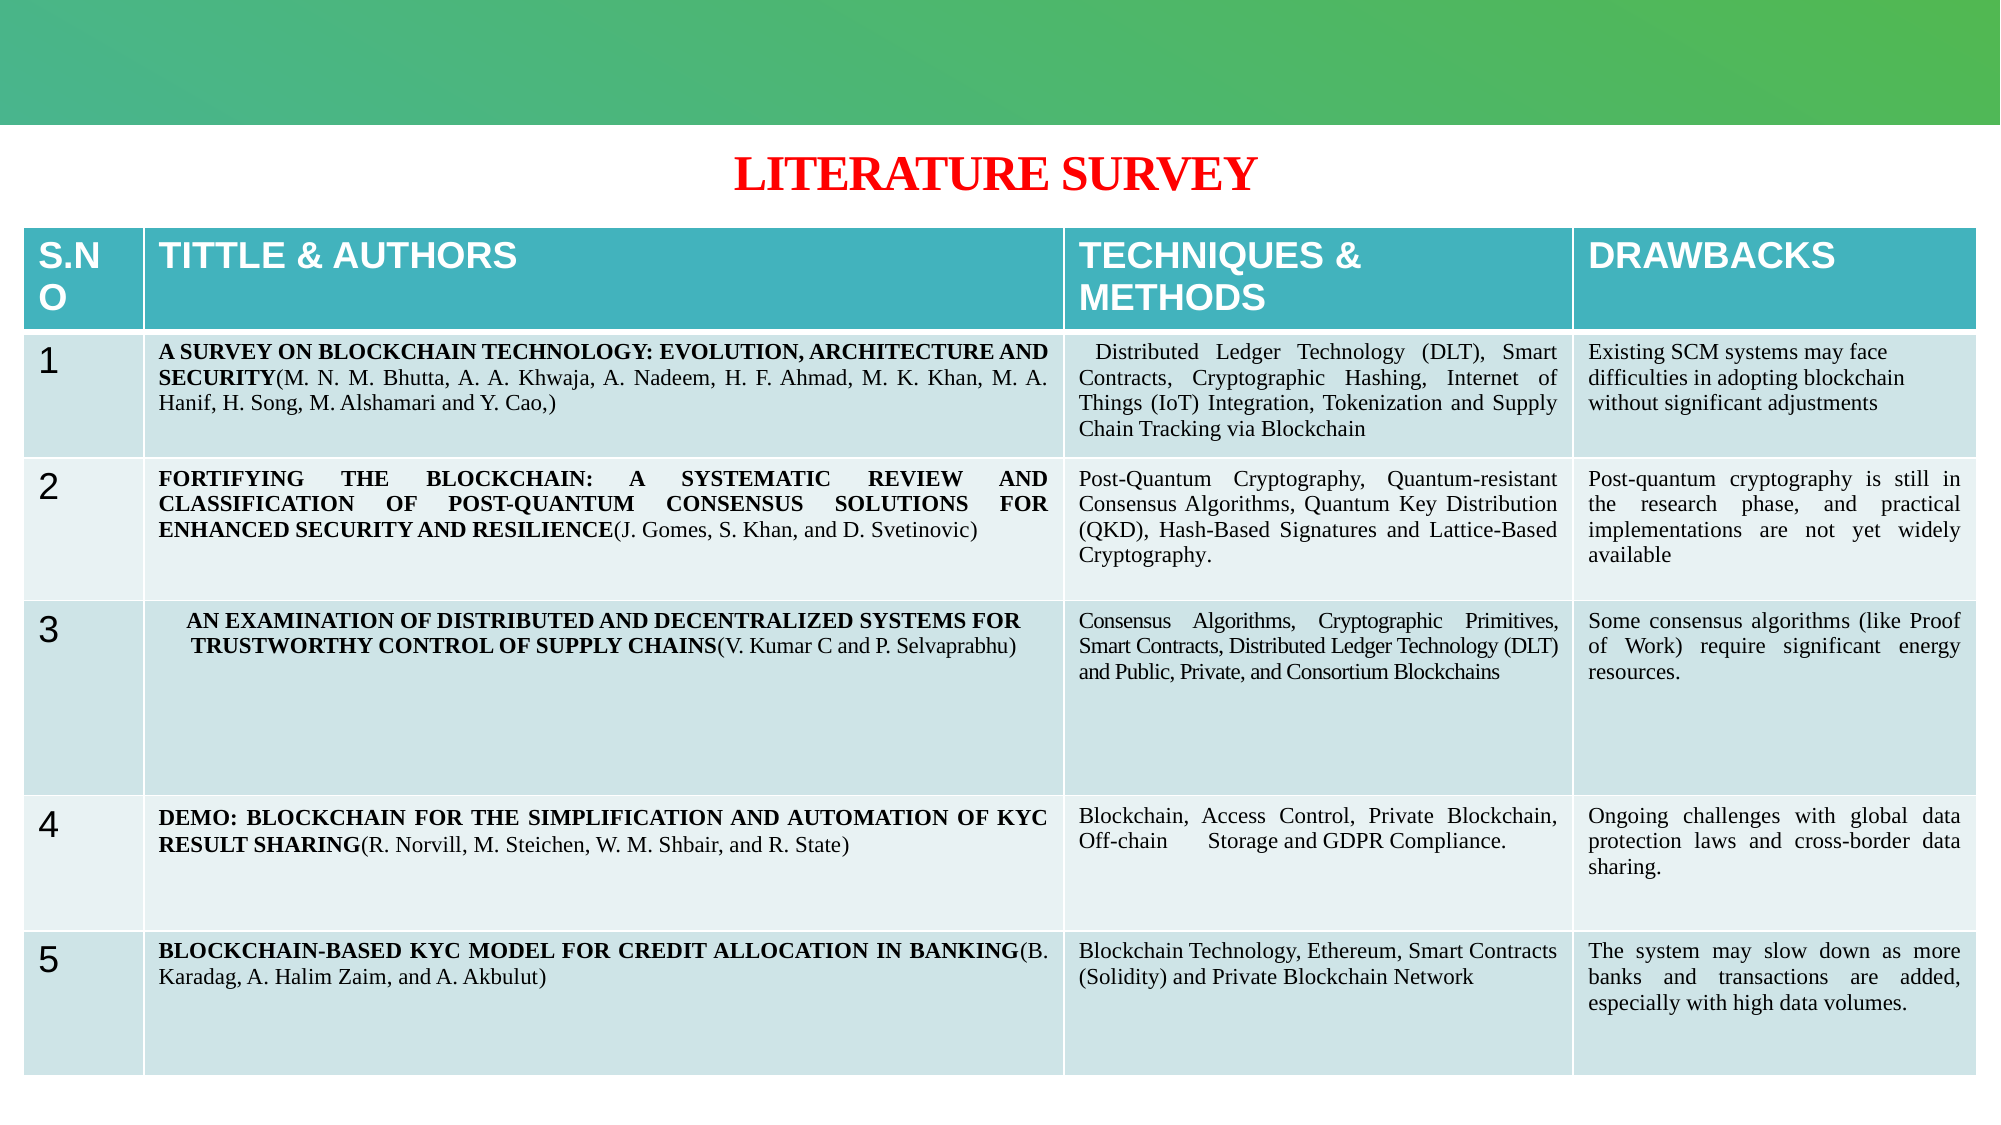

# LITERATURE SURVEY
| S.NO | TITTLE & AUTHORS | TECHNIQUES & METHODS | DRAWBACKS |
| --- | --- | --- | --- |
| 1 | A SURVEY ON BLOCKCHAIN TECHNOLOGY: EVOLUTION, ARCHITECTURE AND SECURITY(M. N. M. Bhutta, A. A. Khwaja, A. Nadeem, H. F. Ahmad, M. K. Khan, M. A. Hanif, H. Song, M. Alshamari and Y. Cao,) | Distributed Ledger Technology (DLT), Smart Contracts, Cryptographic Hashing, Internet of Things (IoT) Integration, Tokenization and Supply Chain Tracking via Blockchain | Existing SCM systems may face difficulties in adopting blockchain without significant adjustments |
| 2 | FORTIFYING THE BLOCKCHAIN: A SYSTEMATIC REVIEW AND CLASSIFICATION OF POST-QUANTUM CONSENSUS SOLUTIONS FOR ENHANCED SECURITY AND RESILIENCE(J. Gomes, S. Khan, and D. Svetinovic) | Post-Quantum Cryptography, Quantum-resistant Consensus Algorithms, Quantum Key Distribution (QKD), Hash-Based Signatures and Lattice-Based Cryptography. | Post-quantum cryptography is still in the research phase, and practical implementations are not yet widely available |
| 3 | AN EXAMINATION OF DISTRIBUTED AND DECENTRALIZED SYSTEMS FOR TRUSTWORTHY CONTROL OF SUPPLY CHAINS(V. Kumar C and P. Selvaprabhu) | Consensus Algorithms, Cryptographic Primitives, Smart Contracts, Distributed Ledger Technology (DLT) and Public, Private, and Consortium Blockchains | Some consensus algorithms (like Proof of Work) require significant energy resources. |
| 4 | DEMO: BLOCKCHAIN FOR THE SIMPLIFICATION AND AUTOMATION OF KYC RESULT SHARING(R. Norvill, M. Steichen, W. M. Shbair, and R. State) | Blockchain, Access Control, Private Blockchain, Off-chain Storage and GDPR Compliance. | Ongoing challenges with global data protection laws and cross-border data sharing. |
| 5 | BLOCKCHAIN-BASED KYC MODEL FOR CREDIT ALLOCATION IN BANKING(B. Karadag, A. Halim Zaim, and A. Akbulut) | Blockchain Technology, Ethereum, Smart Contracts (Solidity) and Private Blockchain Network | The system may slow down as more banks and transactions are added, especially with high data volumes. |